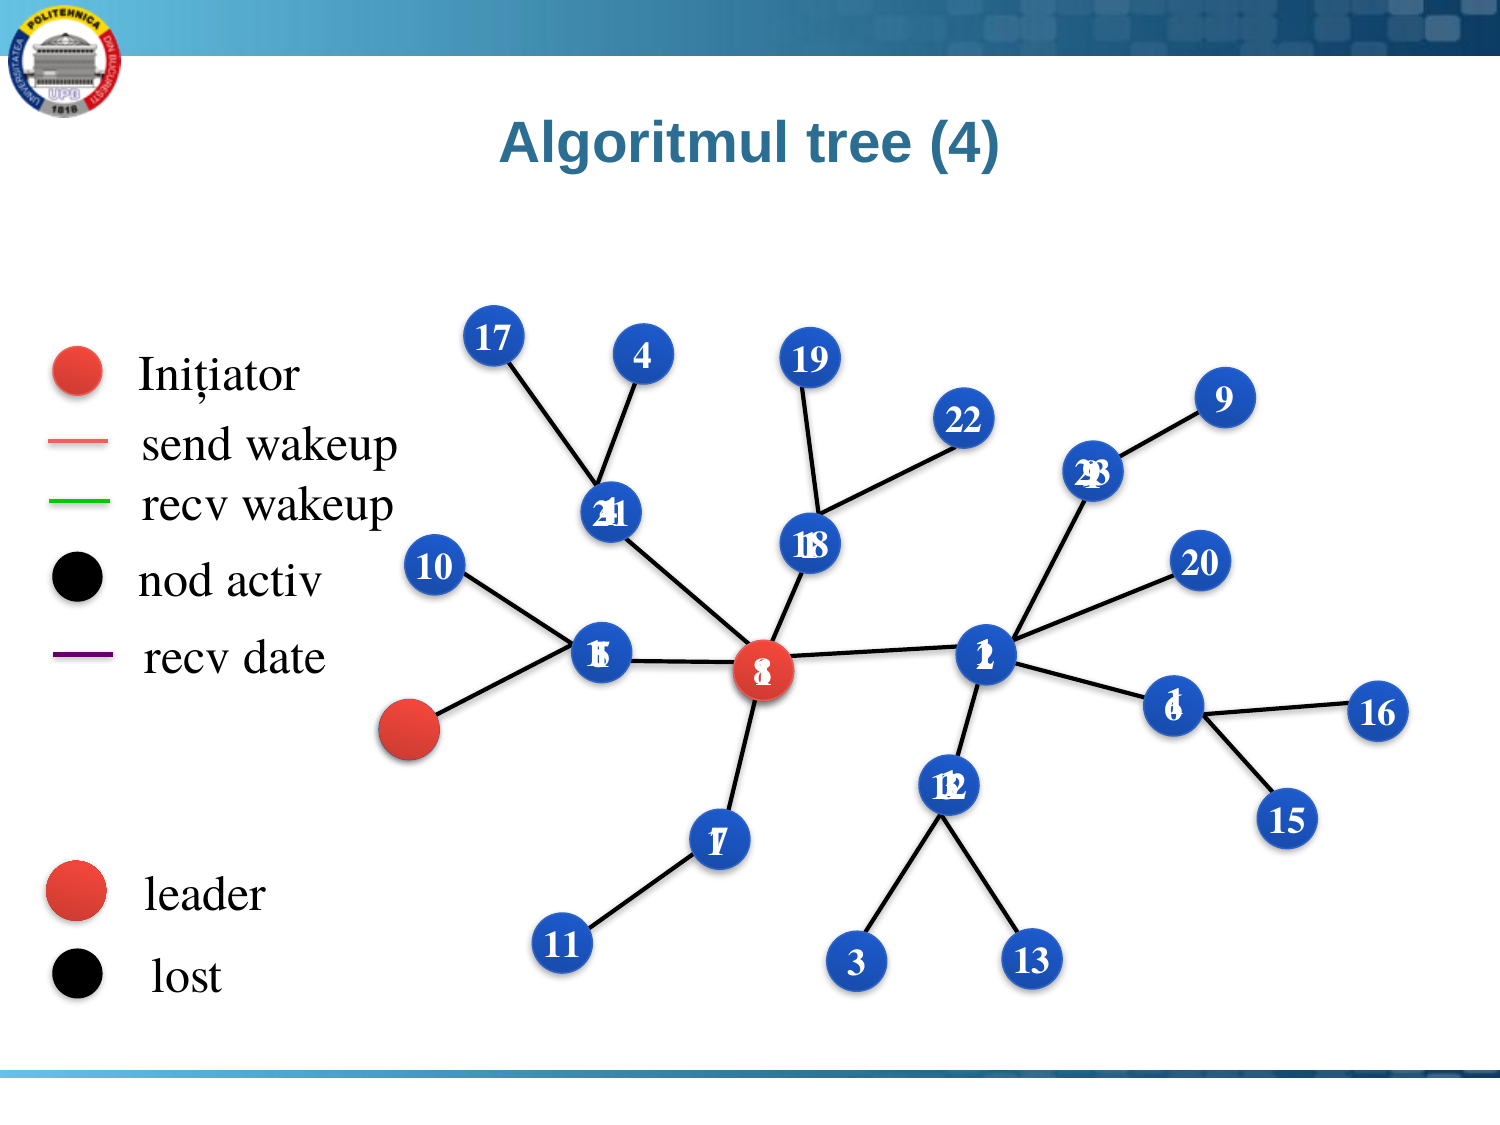

# Algoritmul tree (4)
17

4

19

Inițiator

9

22

send wakeup
23
9

1
recv wakeup
4
1
1
21

18

1
1
20

10

nod activ

recv date
1
1
1
1
1
1
5
1

2

8
1
1
1
1
1
1

1
1
6

16

1

1
1
3
12

15

7

1
leader

11

13

3

lost